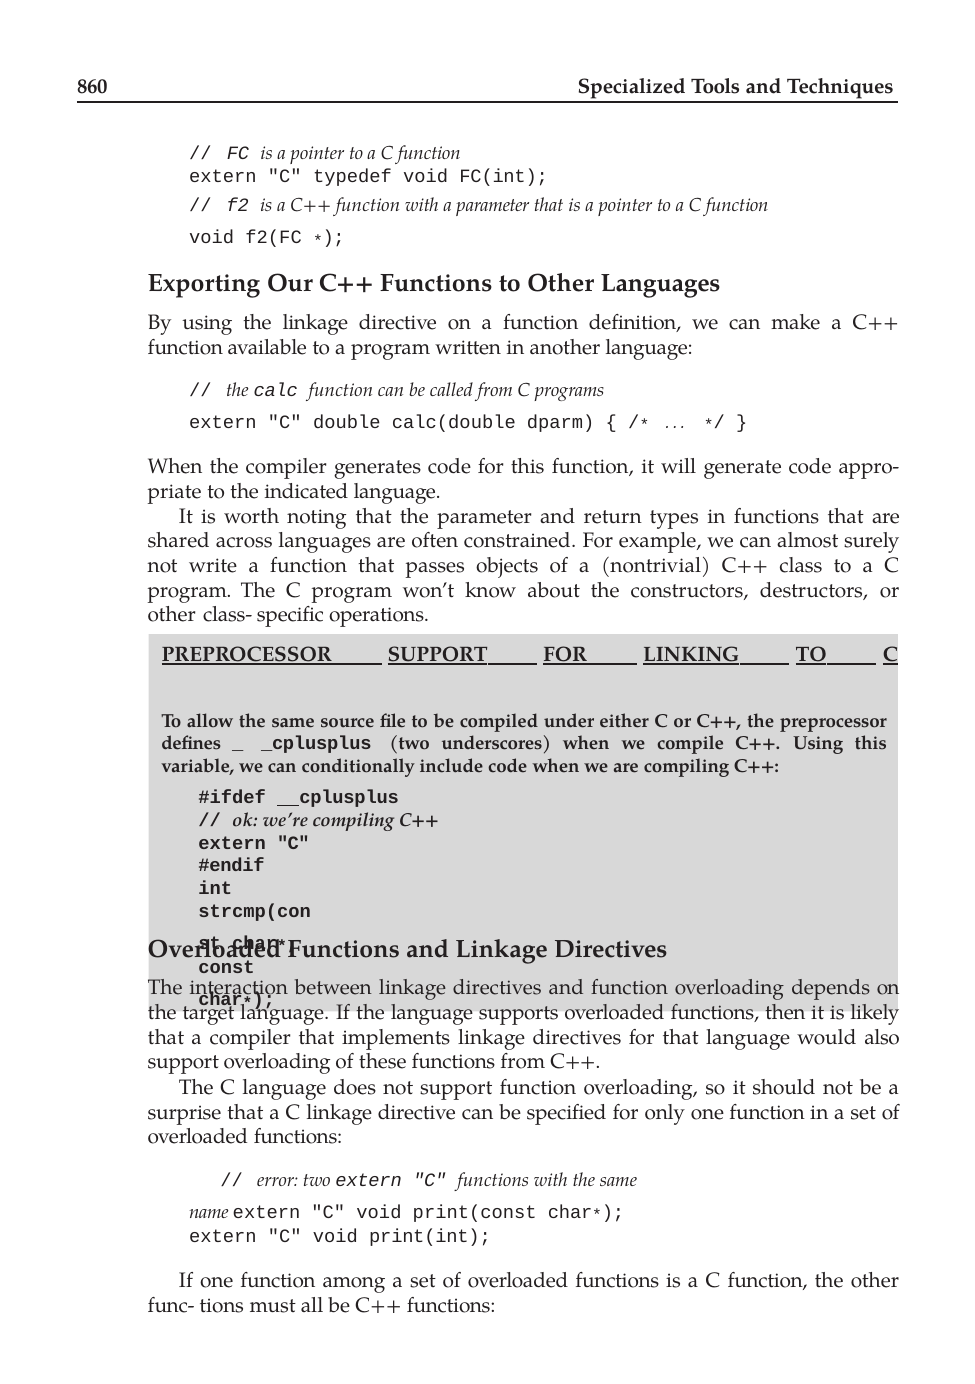

860
Specialized Tools and Techniques

// FC is a pointer to a C function
extern "C" typedef void FC(int);
// f2 is a C++ function with a parameter that is a pointer to a C function
void f2(FC *);
Exporting Our C++ Functions to Other Languages
By using the linkage directive on a function definition, we can make a C++ function available to a program written in another language:
// the calc function can be called from C programs
extern "C" double calc(double dparm) { /* ...  */ }
When the compiler generates code for this function, it will generate code appro- priate to the indicated language.
It is worth noting that the parameter and return types in functions that are shared across languages are often constrained. For example, we can almost surely not write a function that passes objects of a (nontrivial) C++ class to a C program. The C program won’t know about the constructors, destructors, or other class- specific operations.
Preprocessor Support for Linking to C
To allow the same source file to be compiled under either C or C++, the preprocessor defines _ _cplusplus (two underscores) when we compile C++. Using this variable, we can conditionally include code when we are compiling C++:
#ifdef   cplusplus
// ok: we’re compiling C++
extern "C" #endif
int strcmp(const char*, const char*);
Overloaded Functions and Linkage Directives
The interaction between linkage directives and function overloading depends on the target language. If the language supports overloaded functions, then it is likely that a compiler that implements linkage directives for that language would also support overloading of these functions from C++.
The C language does not support function overloading, so it should not be a surprise that a C linkage directive can be specified for only one function in a set of overloaded functions:
// error: two extern "C" functions with the same name extern "C" void print(const char*); extern "C" void print(int);

If one function among a set of overloaded functions is a C function, the other func- tions must all be C++ functions: